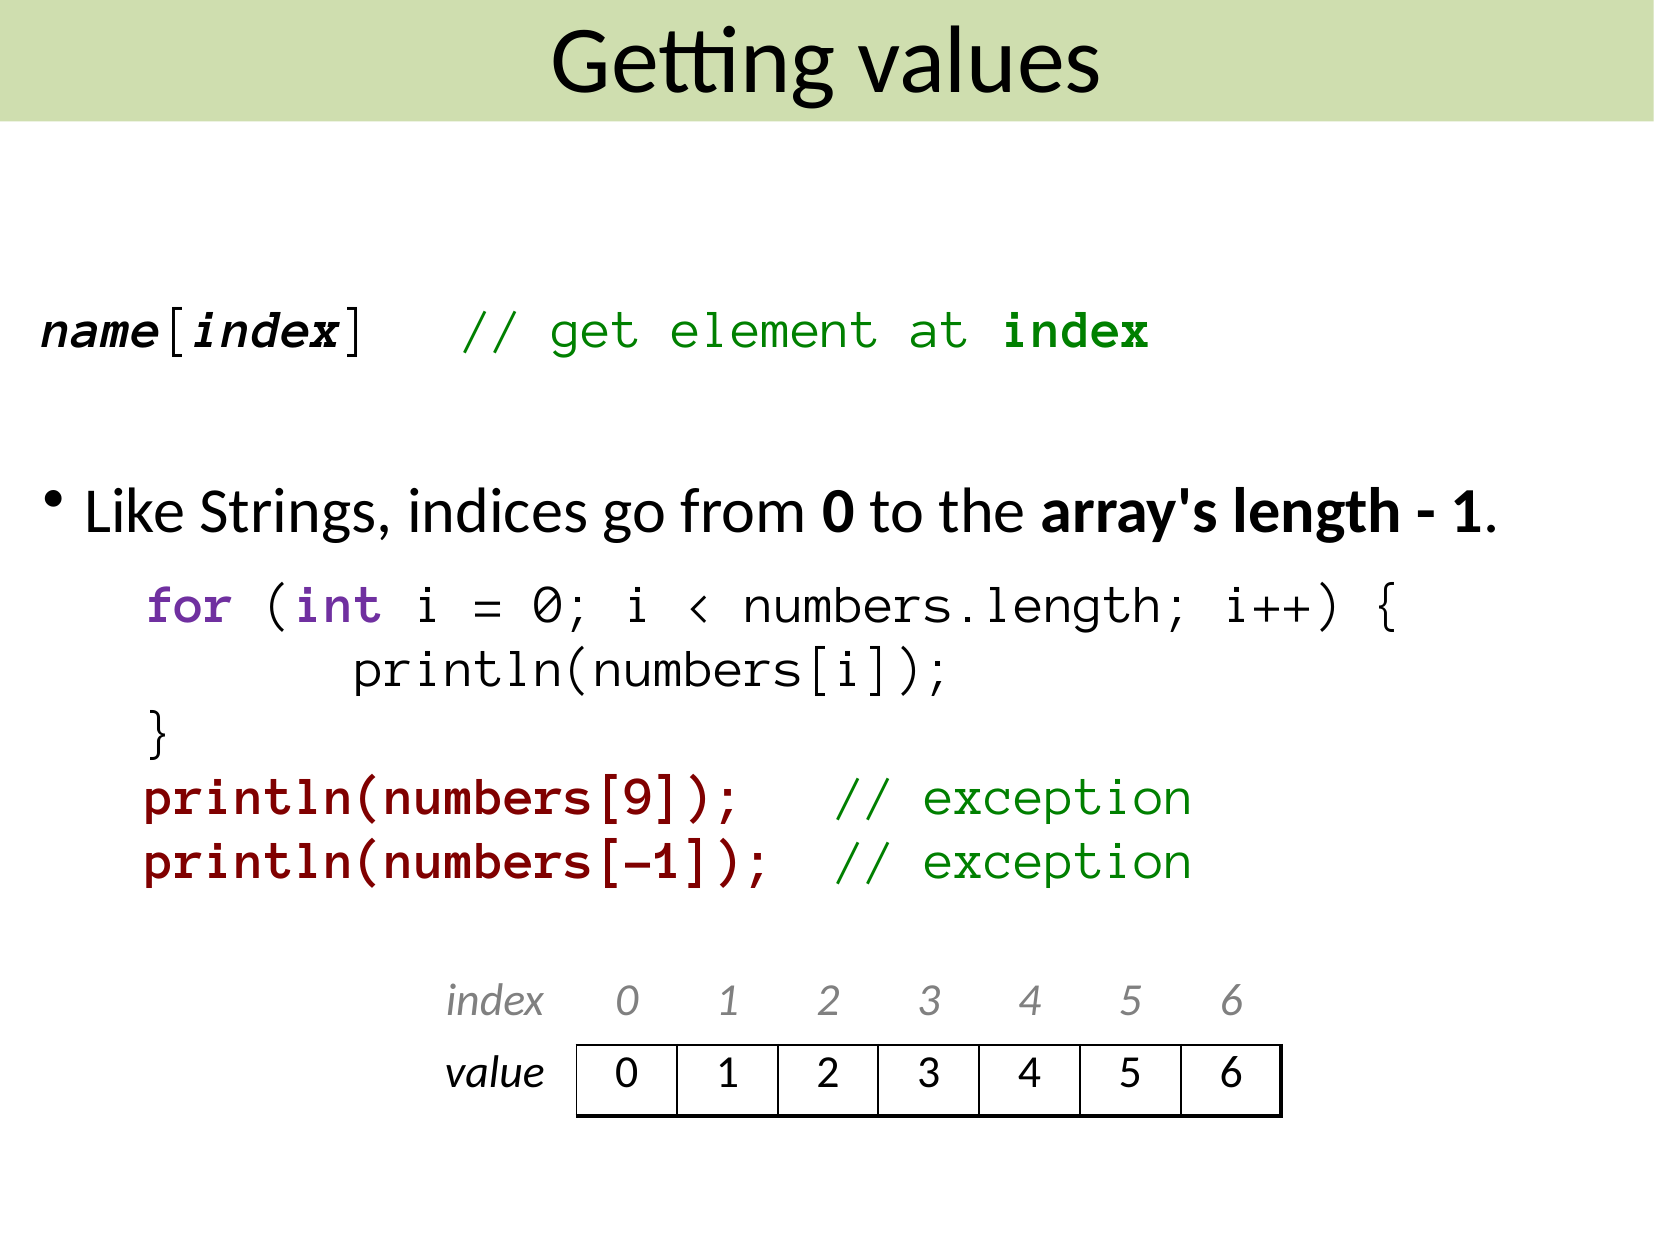

# Accessing Data In An Array
Getting values

name[index]   // get element at index

Like Strings, indices go from 0 to the array's length - 1.

	for (int i = 0; i < numbers.length; i++) {
		  println(numbers[i]);
	}
	println(numbers[9]);   // exception
	println(numbers[-1]);  // exception

| index | 0 | 1 | 2 | 3 | 4 | 5 | 6 |
| --- | --- | --- | --- | --- | --- | --- | --- |
| value | 0 | 1 | 2 | 3 | 4 | 5 | 6 |